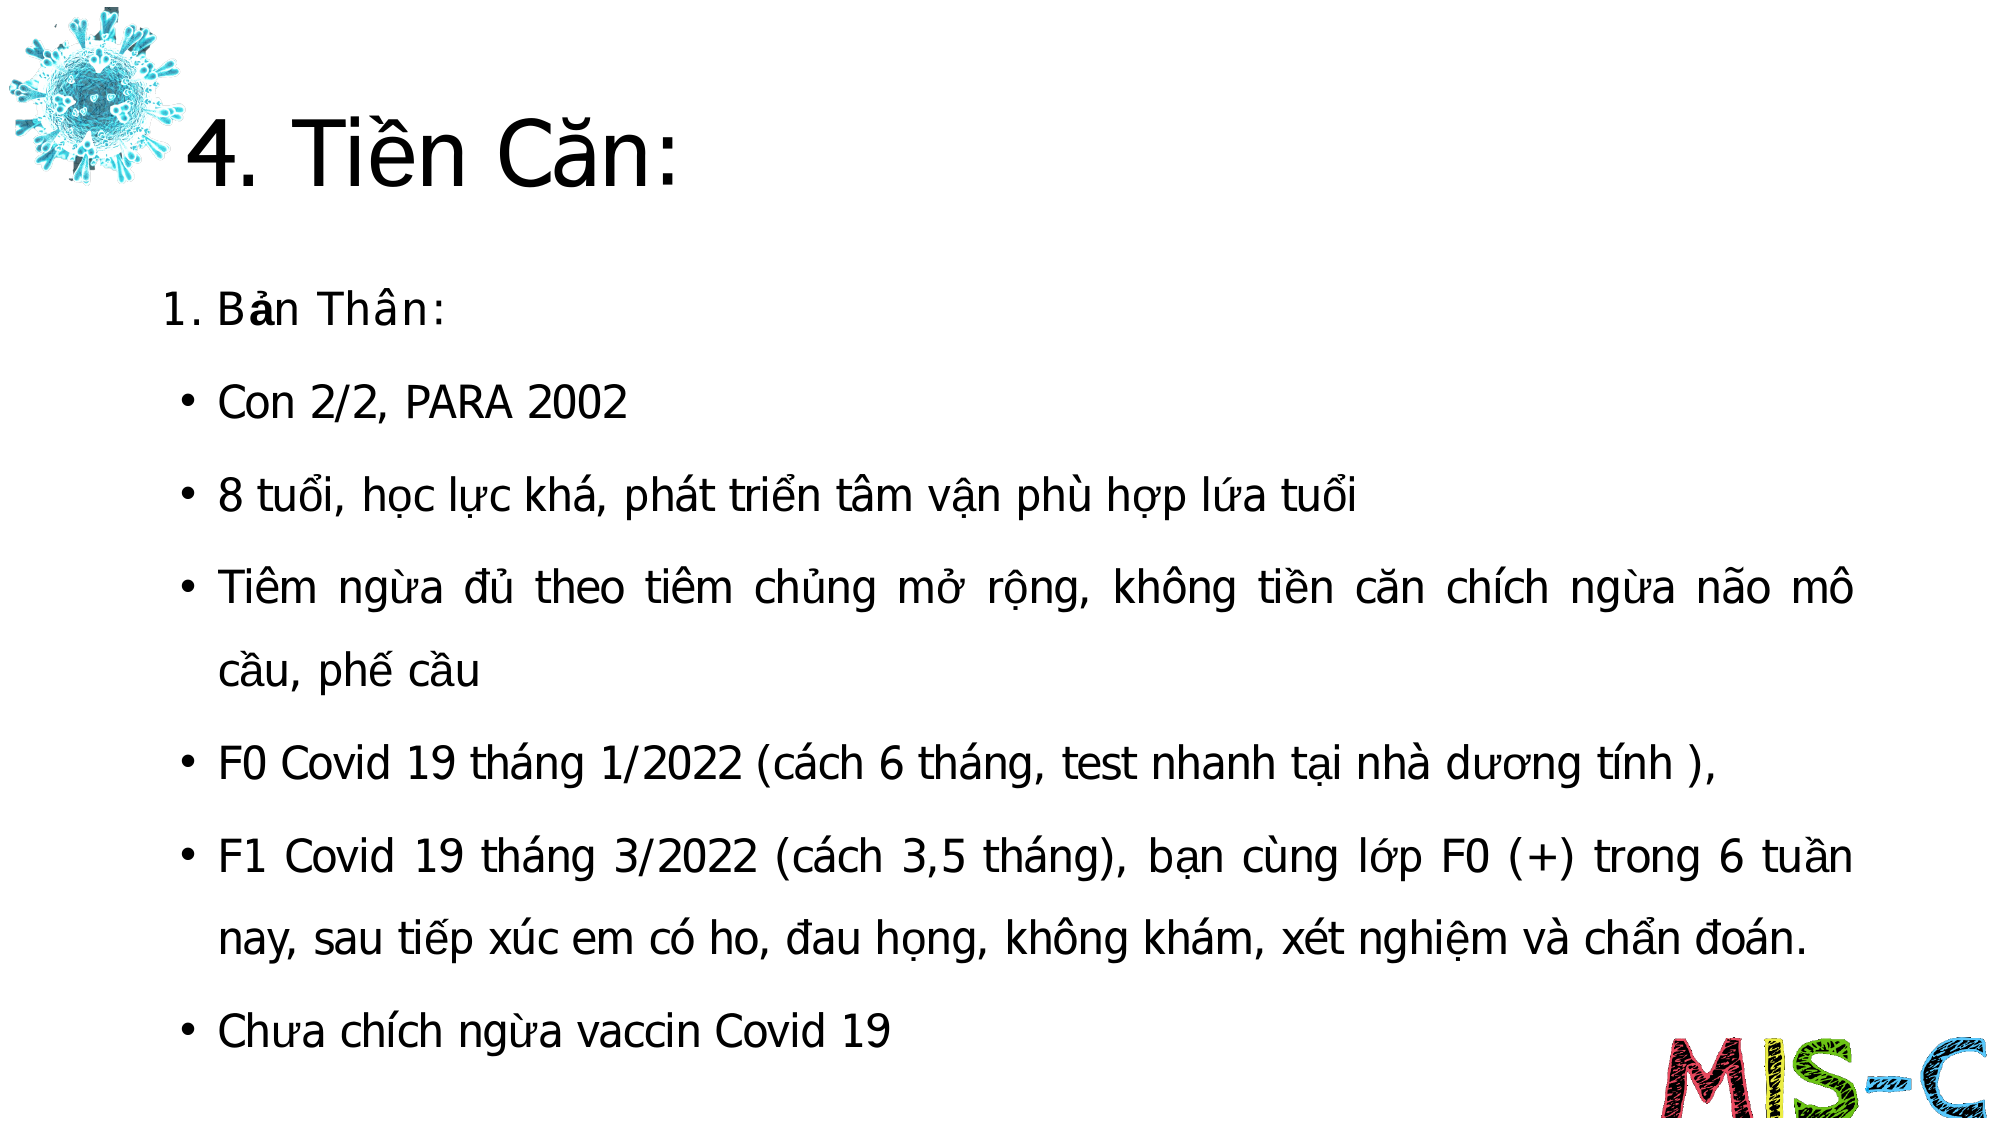

# 4. Tiền Căn:
1. Bản Thân:
Con 2/2, PARA 2002
8 tuổi, học lực khá, phát triển tâm vận phù hợp lứa tuổi
Tiêm ngừa đủ theo tiêm chủng mở rộng, không tiền căn chích ngừa não mô cầu, phế cầu
F0 Covid 19 tháng 1/2022 (cách 6 tháng, test nhanh tại nhà dương tính ),
F1 Covid 19 tháng 3/2022 (cách 3,5 tháng), bạn cùng lớp F0 (+) trong 6 tuần nay, sau tiếp xúc em có ho, đau họng, không khám, xét nghiệm và chẩn đoán.
Chưa chích ngừa vaccin Covid 19